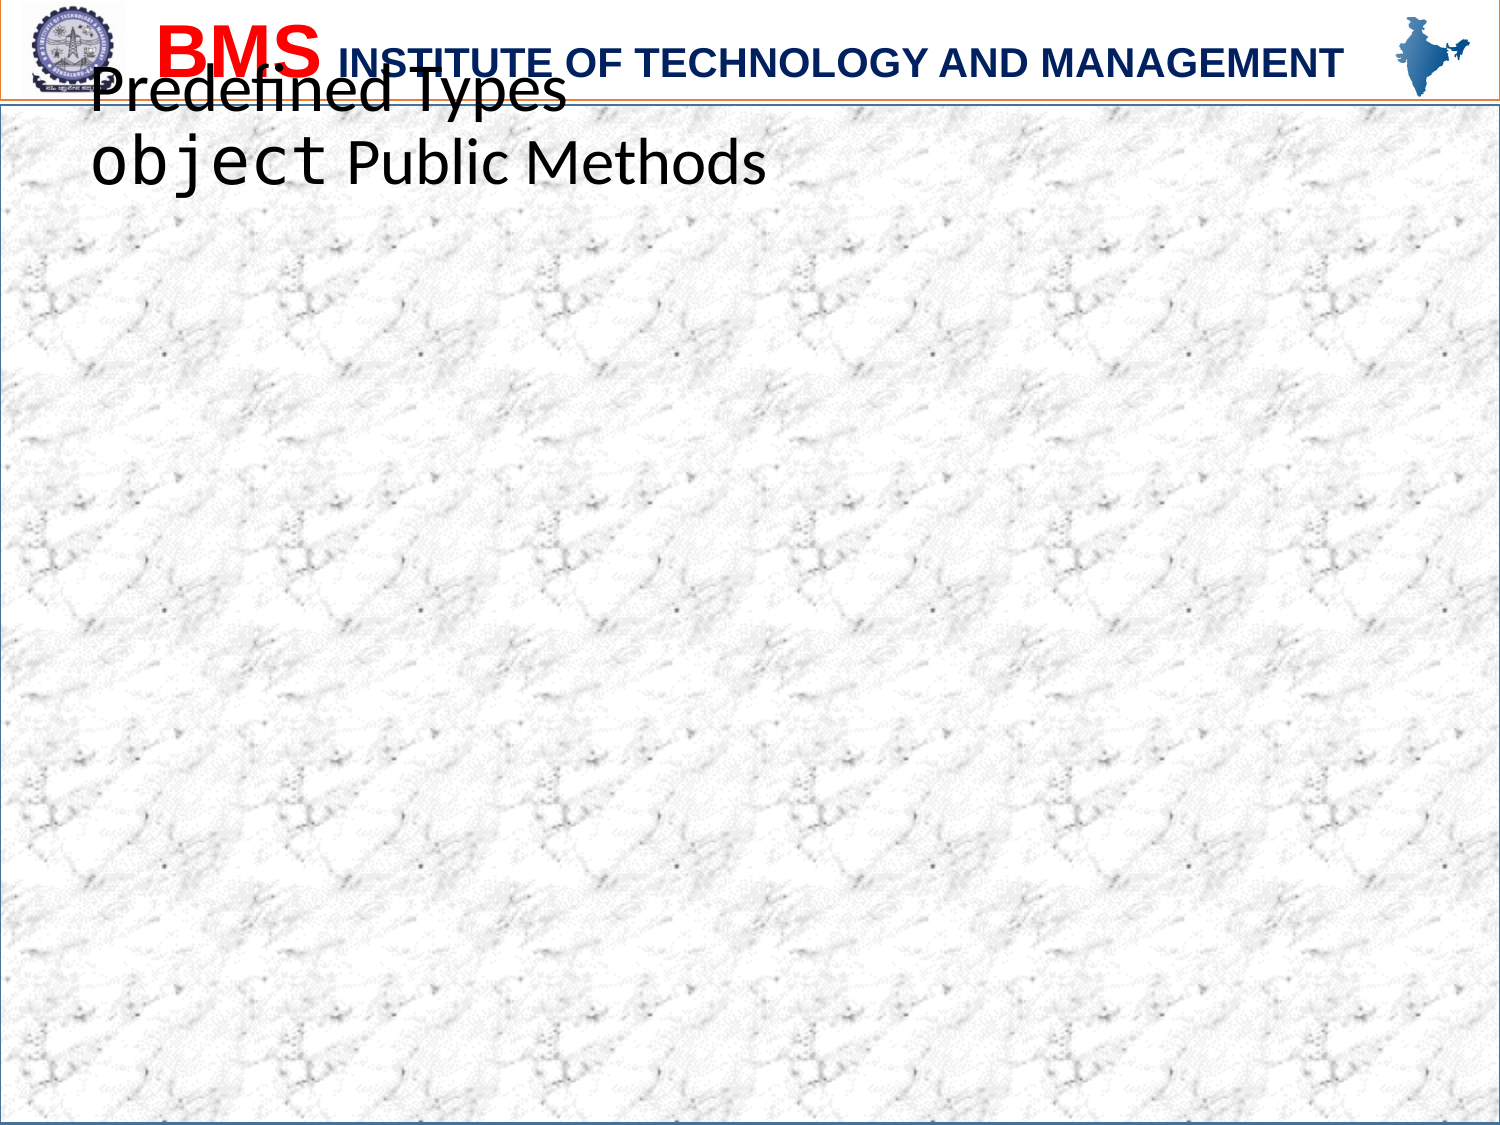

# Predefined Types object Public Methods
public bool Equals(object)
protected void Finalize()
public int GetHashCode()
public System.Type GetType()
protected object MemberwiseClone()
public void Object()
public string ToString()